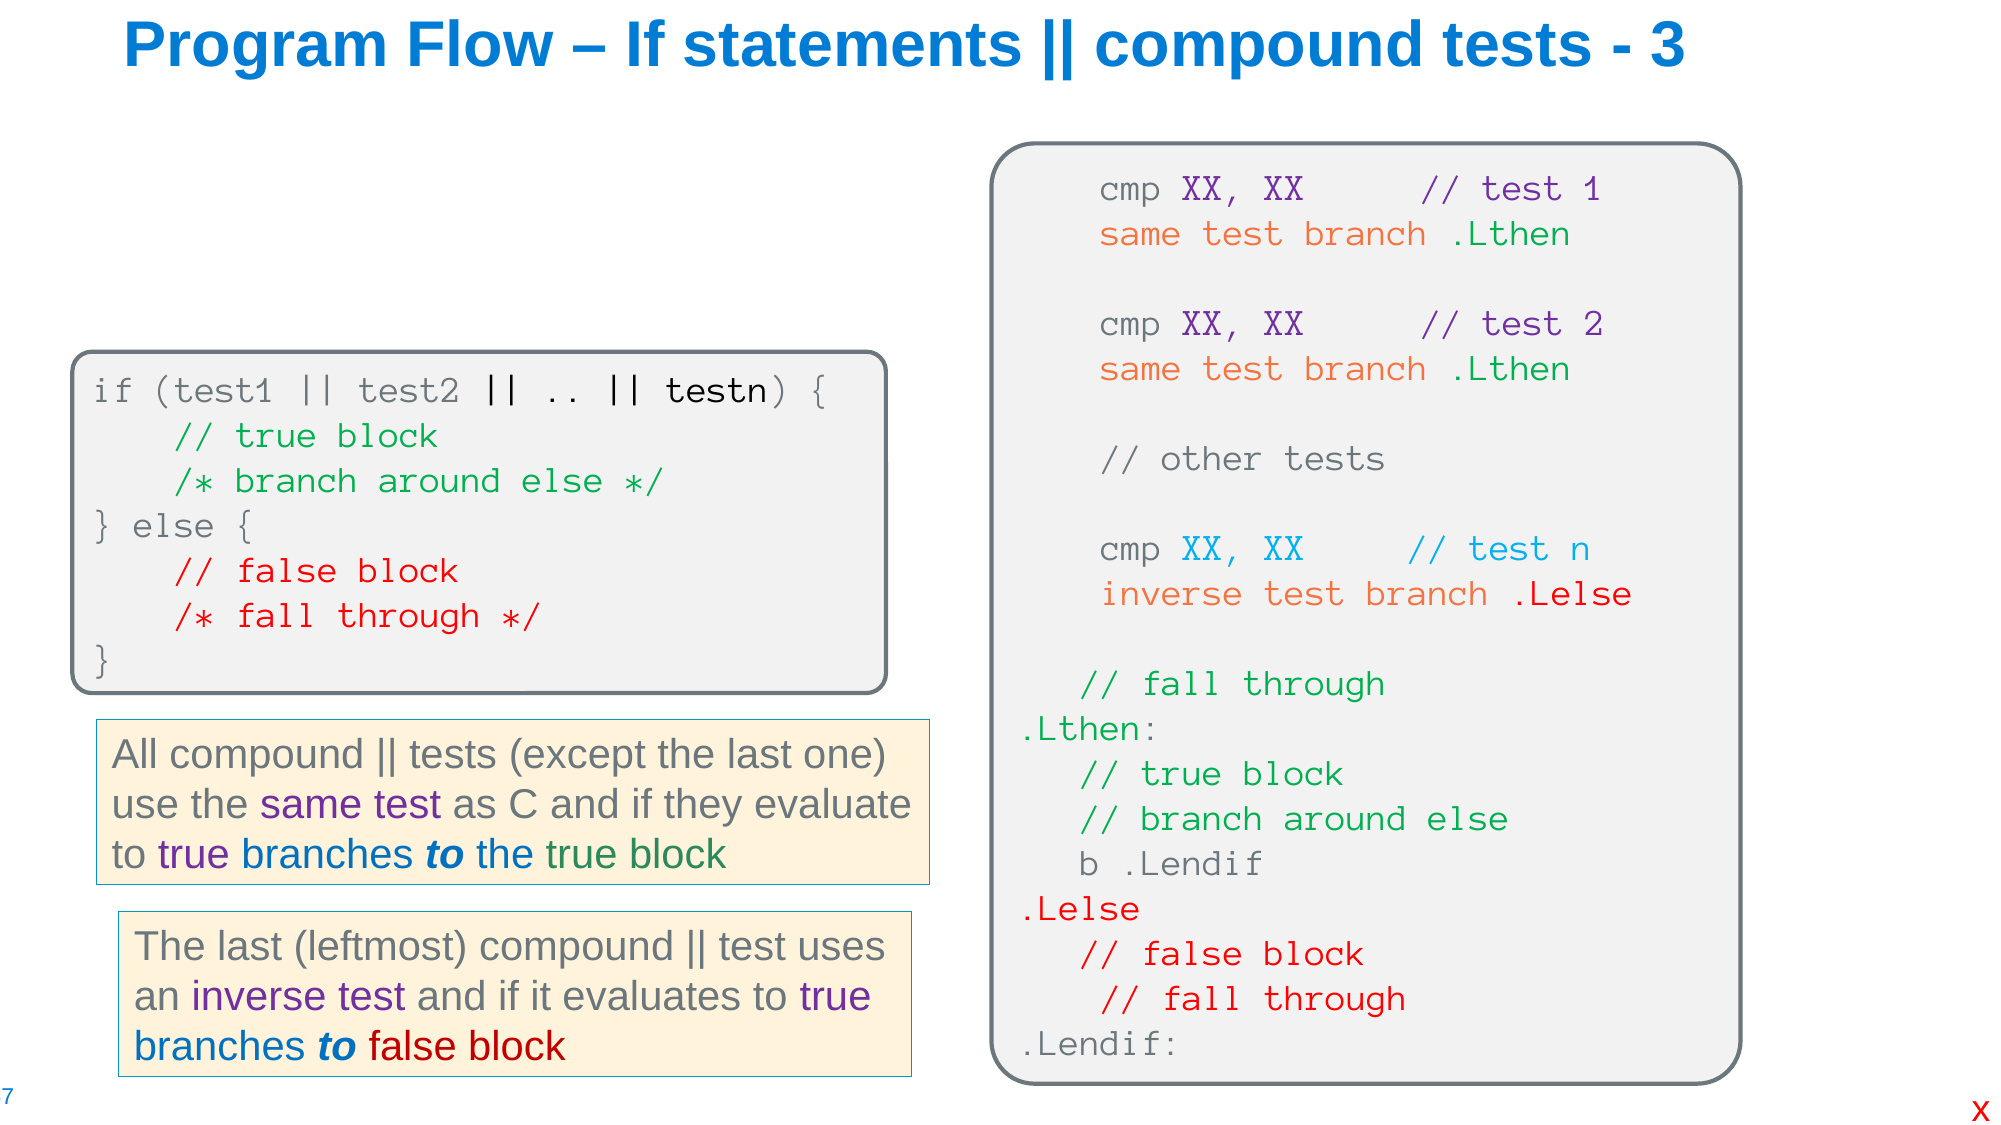

# Program Flow – If statements || compound tests - 3
    cmp XX, XX	     // test 1
    same test branch .Lthen

    cmp XX, XX	     // test 2
    same test branch .Lthen

    // other tests

    cmp XX, XX     // test n
    inverse test branch .Lelse

   // fall through
.Lthen:
   // true block
   // branch around else
   b .Lendif
.Lelse
   // false block
    // fall through
.Lendif:
if (test1 || test2 || .. || testn) {
    // true block
    /* branch around else */
} else {
    // false block
    /* fall through */
}
All compound || tests (except the last one) use the same test as C and if they evaluate to true branches to the true block
The last (leftmost) compound || test uses an inverse test and if it evaluates to true branches to false block
x